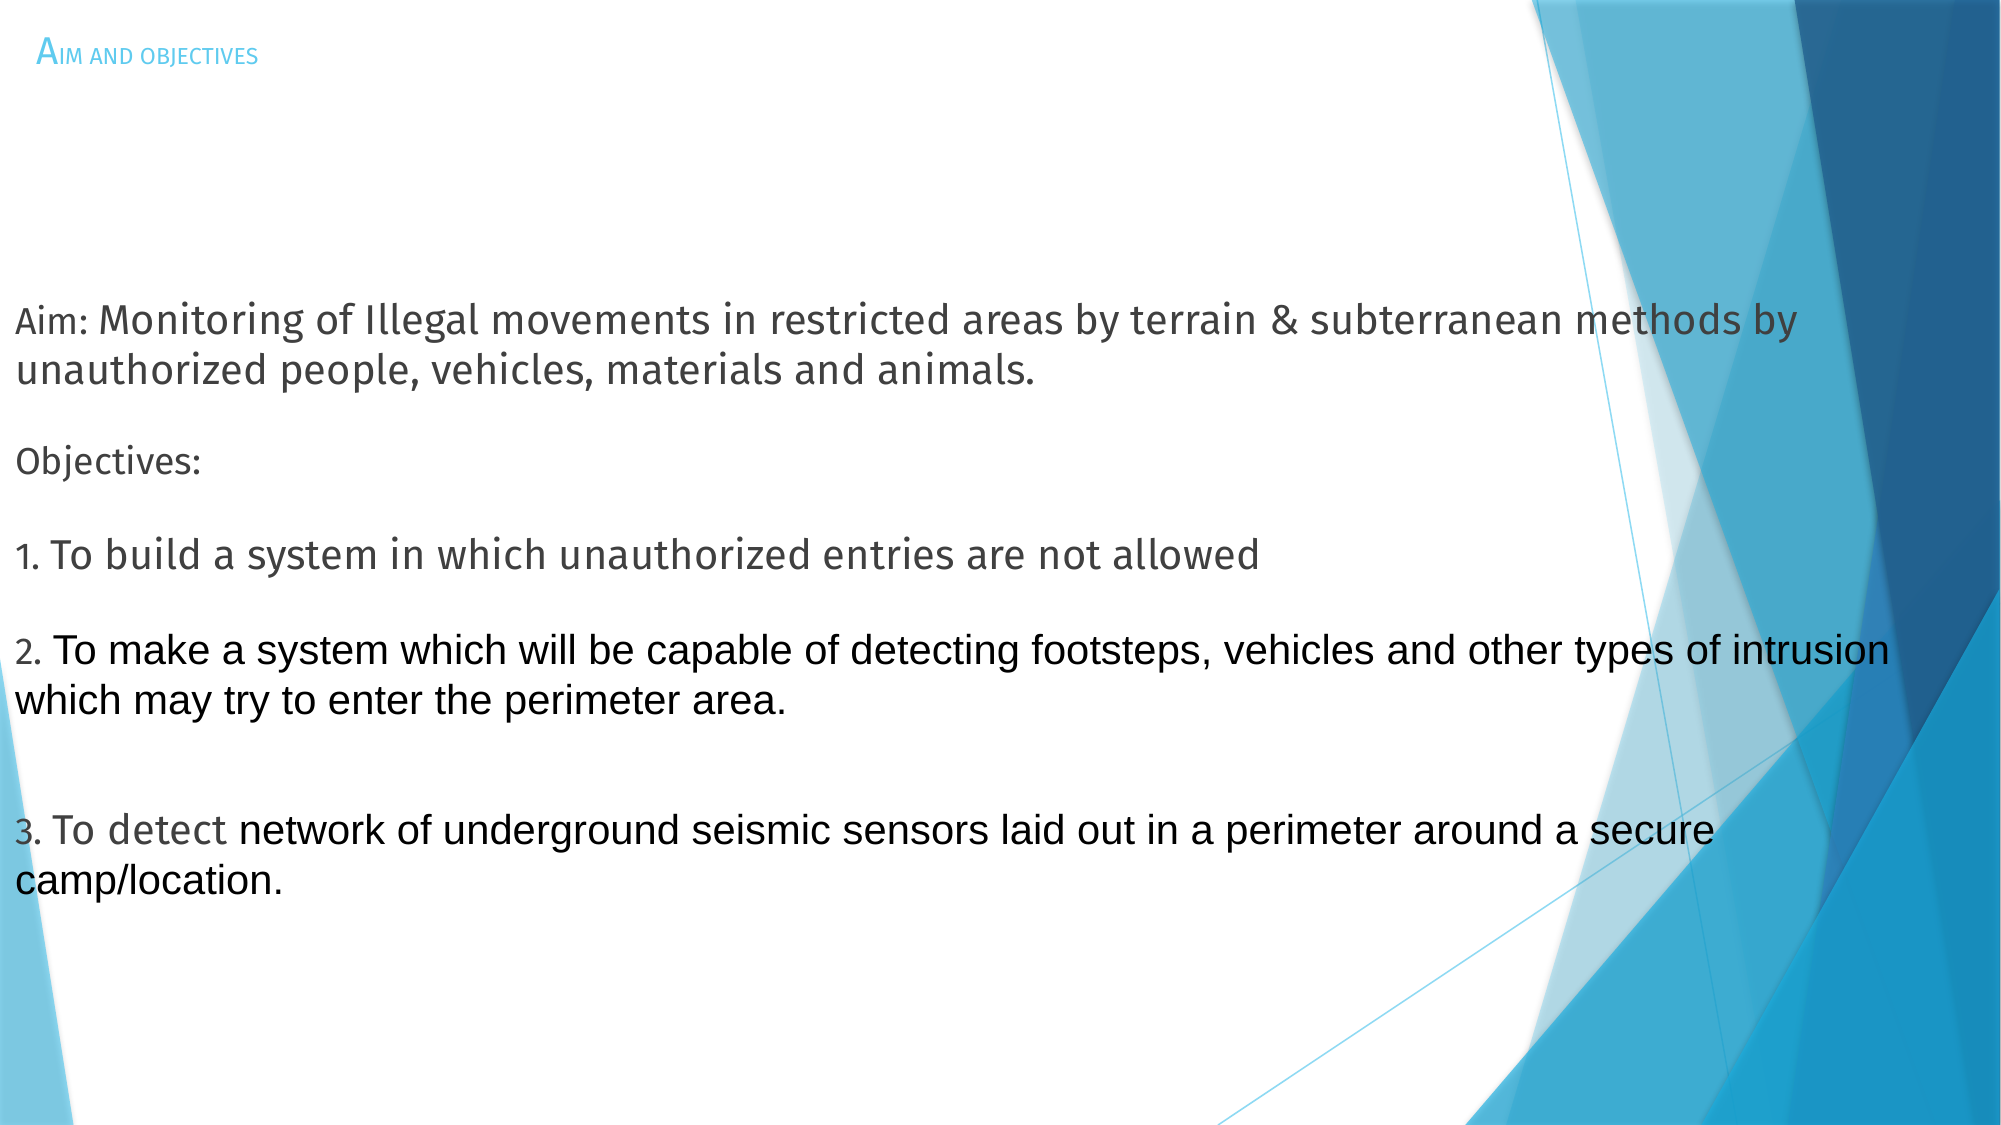

# AIM AND OBJECTIVES
Aim: Monitoring of Illegal movements in restricted areas by terrain & subterranean methods by unauthorized people, vehicles, materials and animals.
Objectives:
1. To build a system in which unauthorized entries are not allowed
2. To make a system which will be capable of detecting footsteps, vehicles and other types of intrusion which may try to enter the perimeter area.
3. To detect network of underground seismic sensors laid out in a perimeter around a secure camp/location.